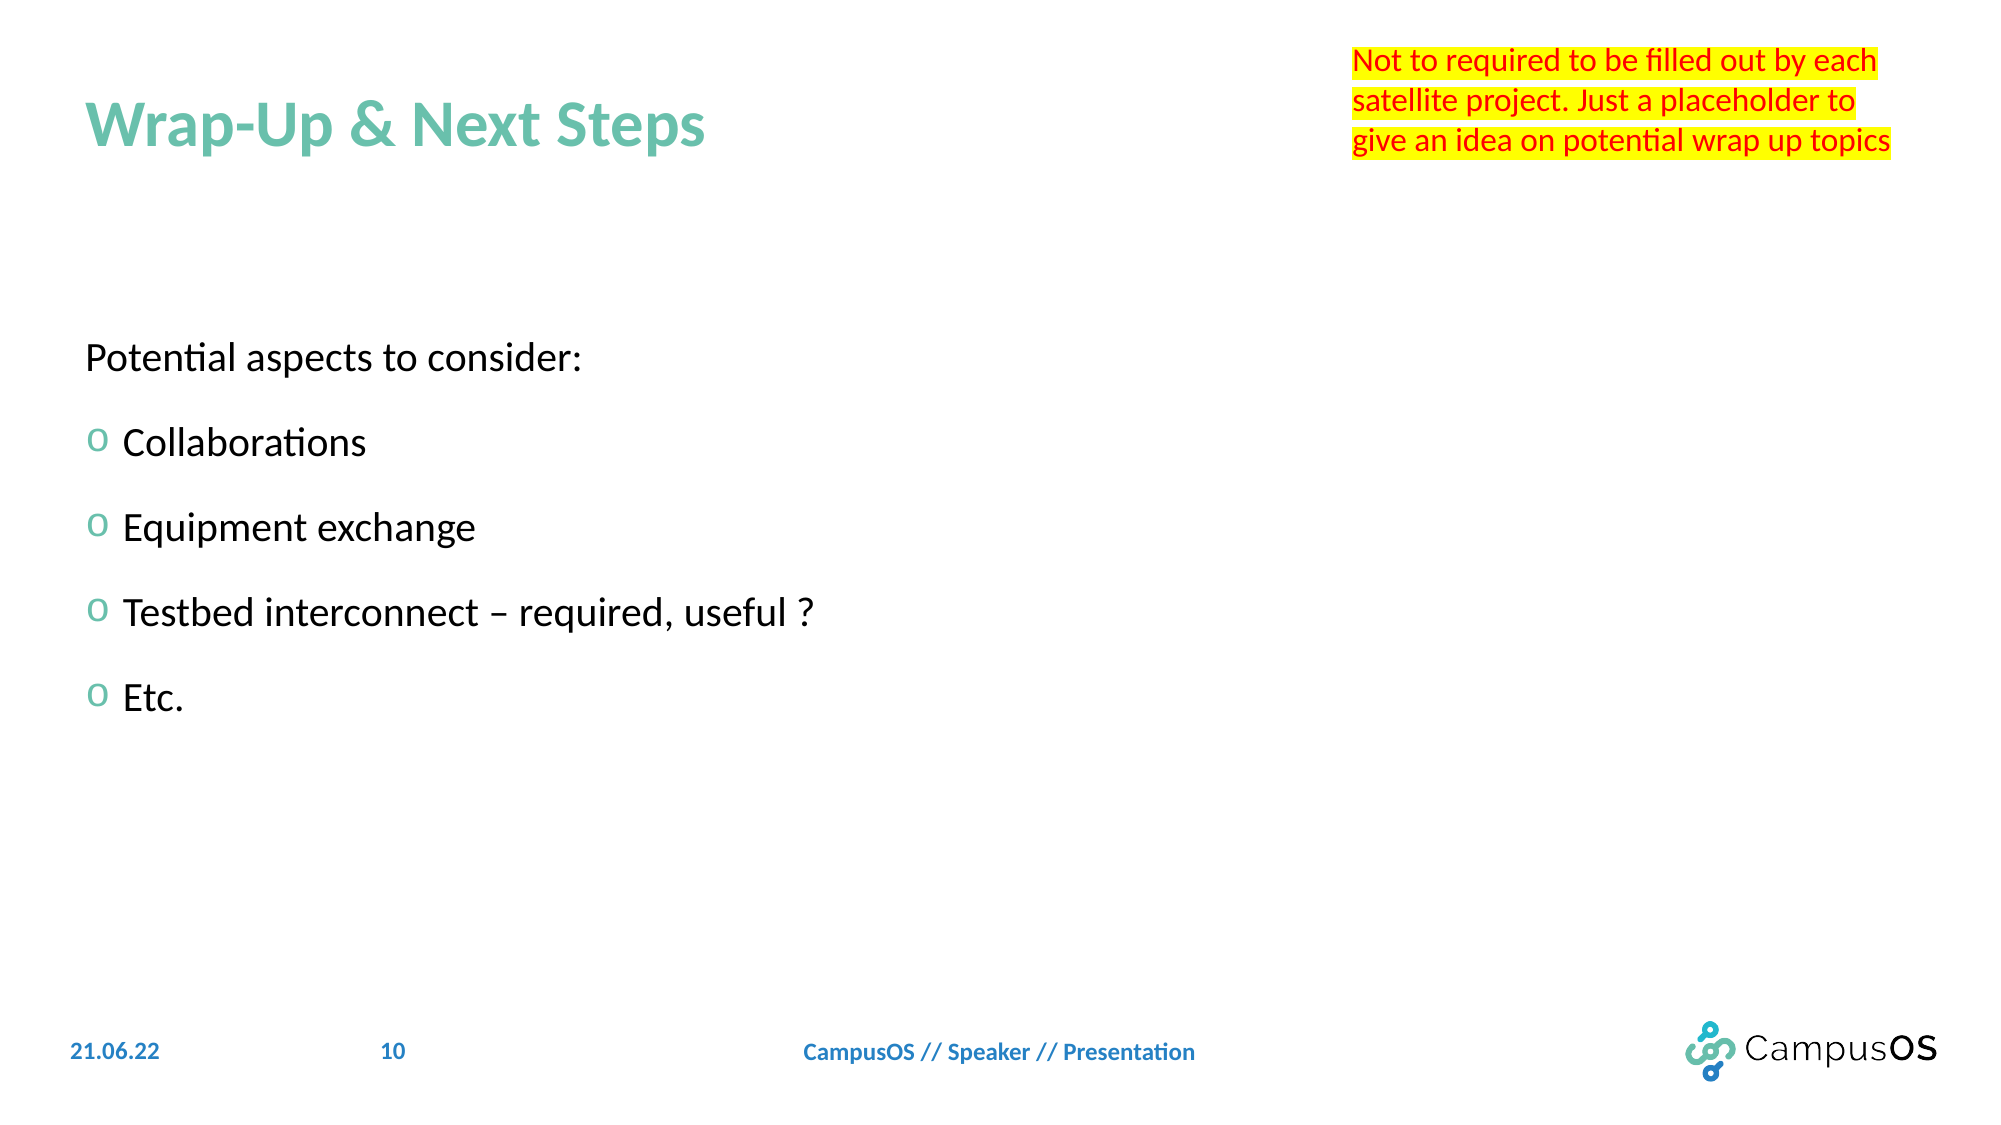

Not to required to be filled out by each satellite project. Just a placeholder to give an idea on potential wrap up topics

# Wrap-Up & Next Steps

Potential aspects to consider:
Collaborations
Equipment exchange
Testbed interconnect – required, useful ?
Etc.

10
21.06.22
CampusOS // Speaker // Presentation